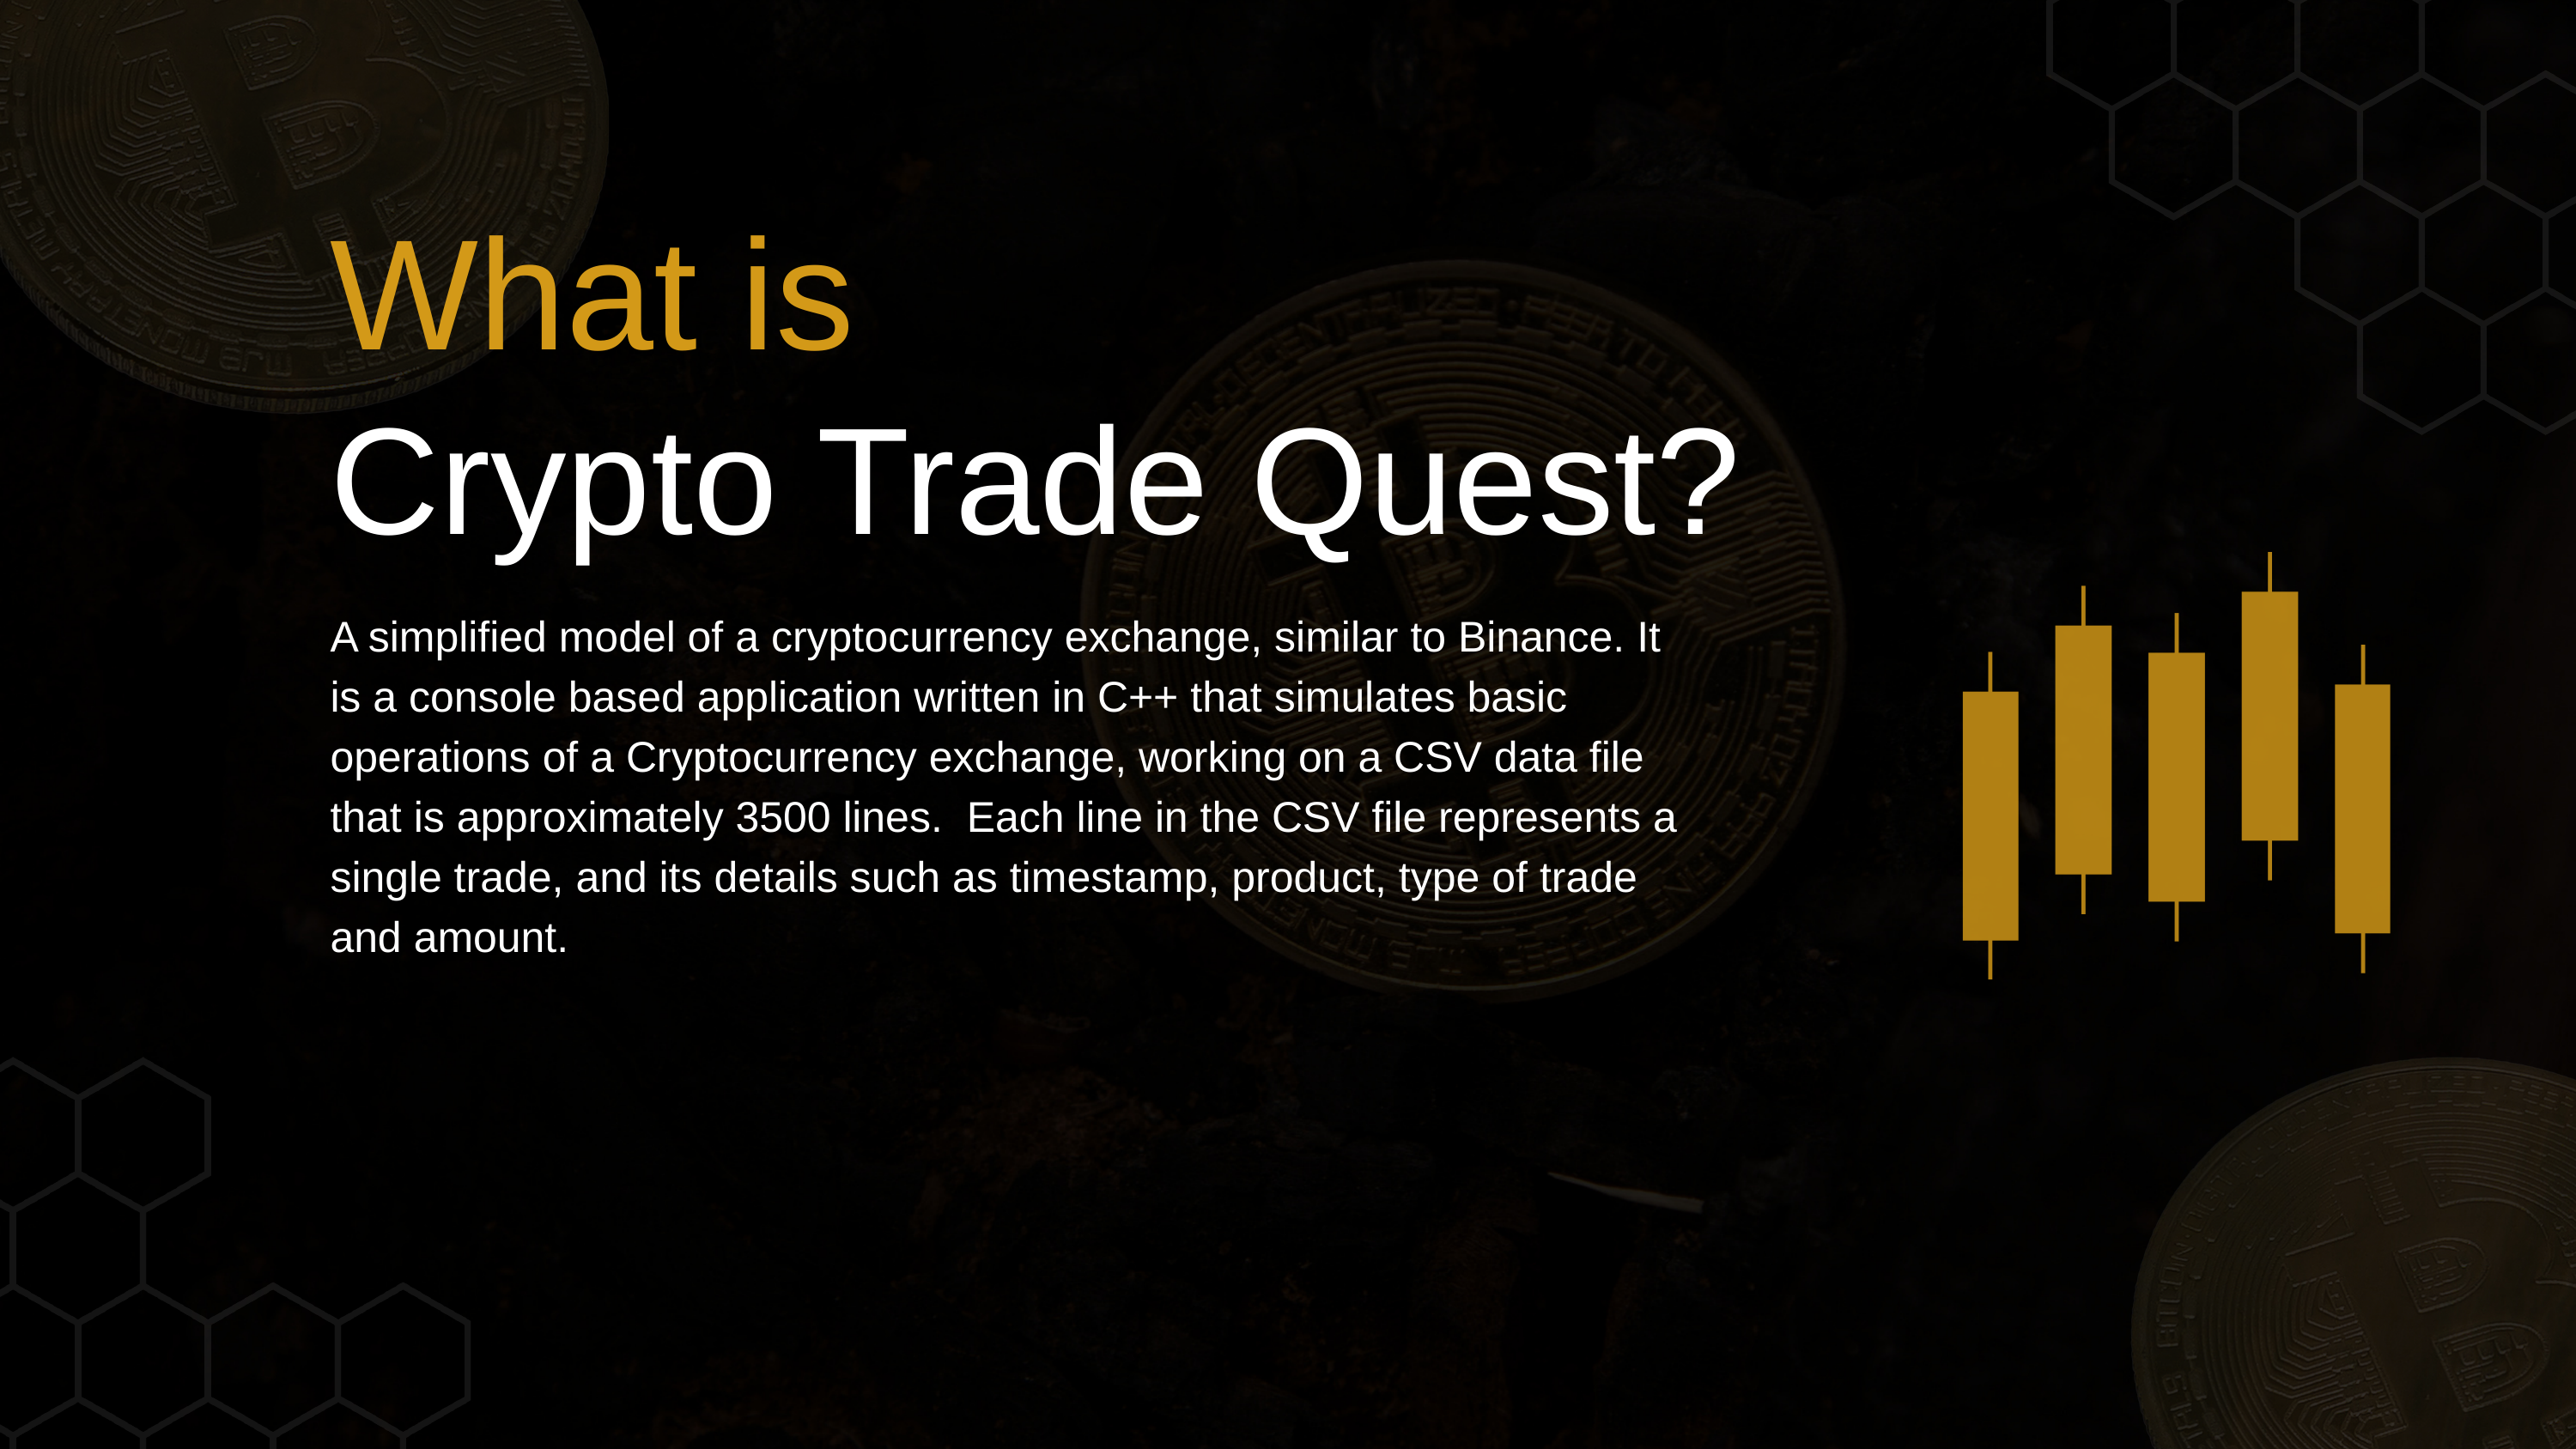

What is
Crypto Trade Quest?

A simplified model of a cryptocurrency exchange, similar to Binance. It is a console based application written in C++ that simulates basic operations of a Cryptocurrency exchange, working on a CSV data file that is approximately 3500 lines.  Each line in the CSV file represents a single trade, and its details such as timestamp, product, type of trade and amount.